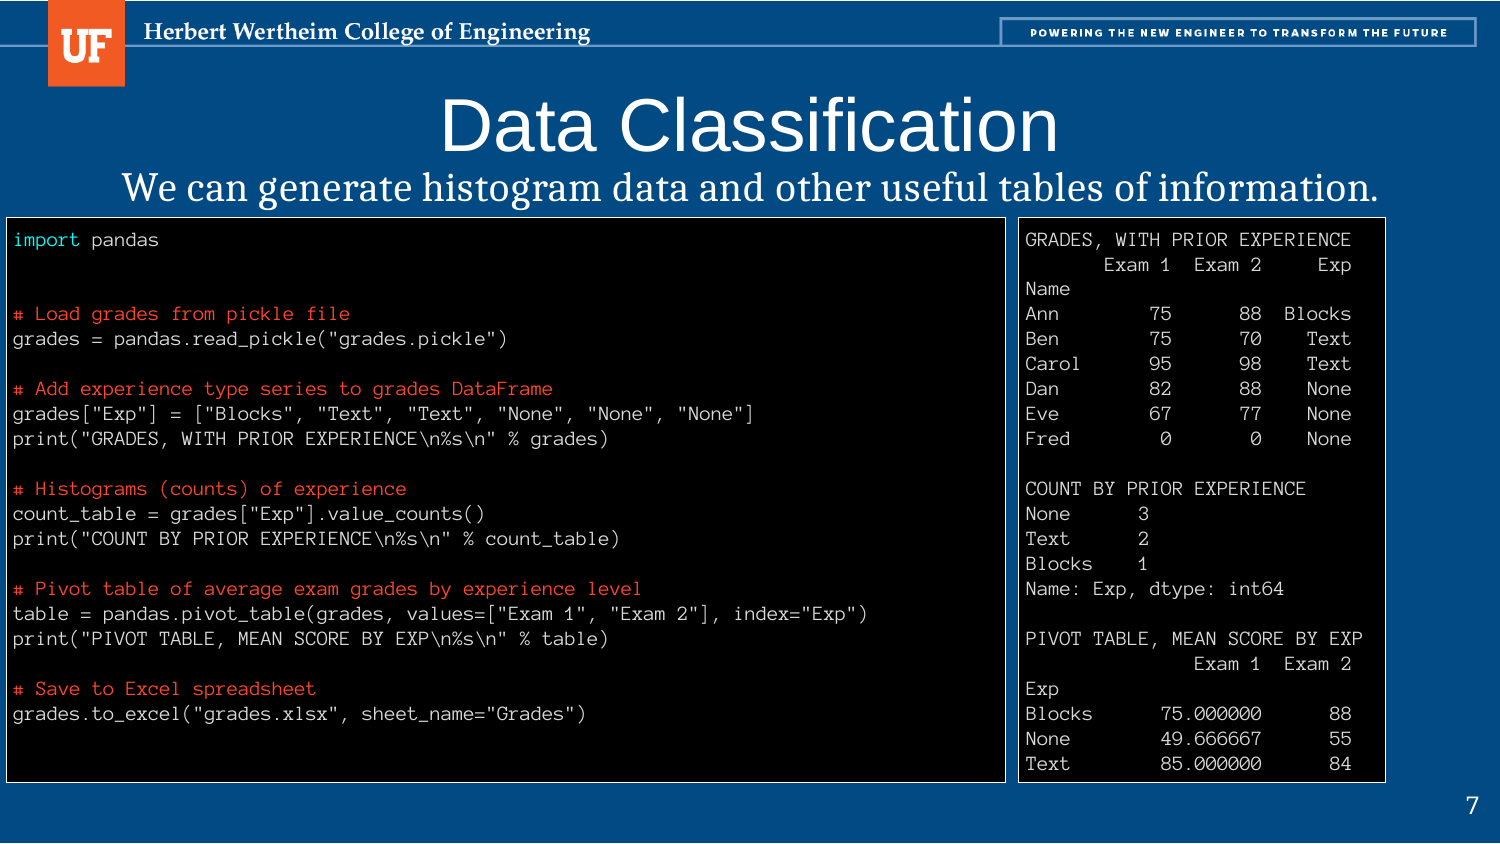

# Data Classification
We can generate histogram data and other useful tables of information.
import pandas

# Load grades from pickle file
grades = pandas.read_pickle("grades.pickle")

# Add experience type series to grades DataFrame
grades["Exp"] = ["Blocks", "Text", "Text", "None", "None", "None"]
print("GRADES, WITH PRIOR EXPERIENCE\n%s\n" % grades)

# Histograms (counts) of experience
count_table = grades["Exp"].value_counts()
print("COUNT BY PRIOR EXPERIENCE\n%s\n" % count_table)

# Pivot table of average exam grades by experience level
table = pandas.pivot_table(grades, values=["Exam 1", "Exam 2"], index="Exp")
print("PIVOT TABLE, MEAN SCORE BY EXP\n%s\n" % table)

# Save to Excel spreadsheet
grades.to_excel("grades.xlsx", sheet_name="Grades")

GRADES, WITH PRIOR EXPERIENCE
       Exam 1  Exam 2     Exp
Name
Ann        75      88  Blocks
Ben        75      70    Text
Carol      95      98    Text
Dan        82      88    None
Eve        67      77    None
Fred        0       0    None

COUNT BY PRIOR EXPERIENCE
None      3
Text      2
Blocks    1
Name: Exp, dtype: int64

PIVOT TABLE, MEAN SCORE BY EXP
               Exam 1  Exam 2
Exp
Blocks      75.000000      88
None        49.666667      55
Text        85.000000      84
7